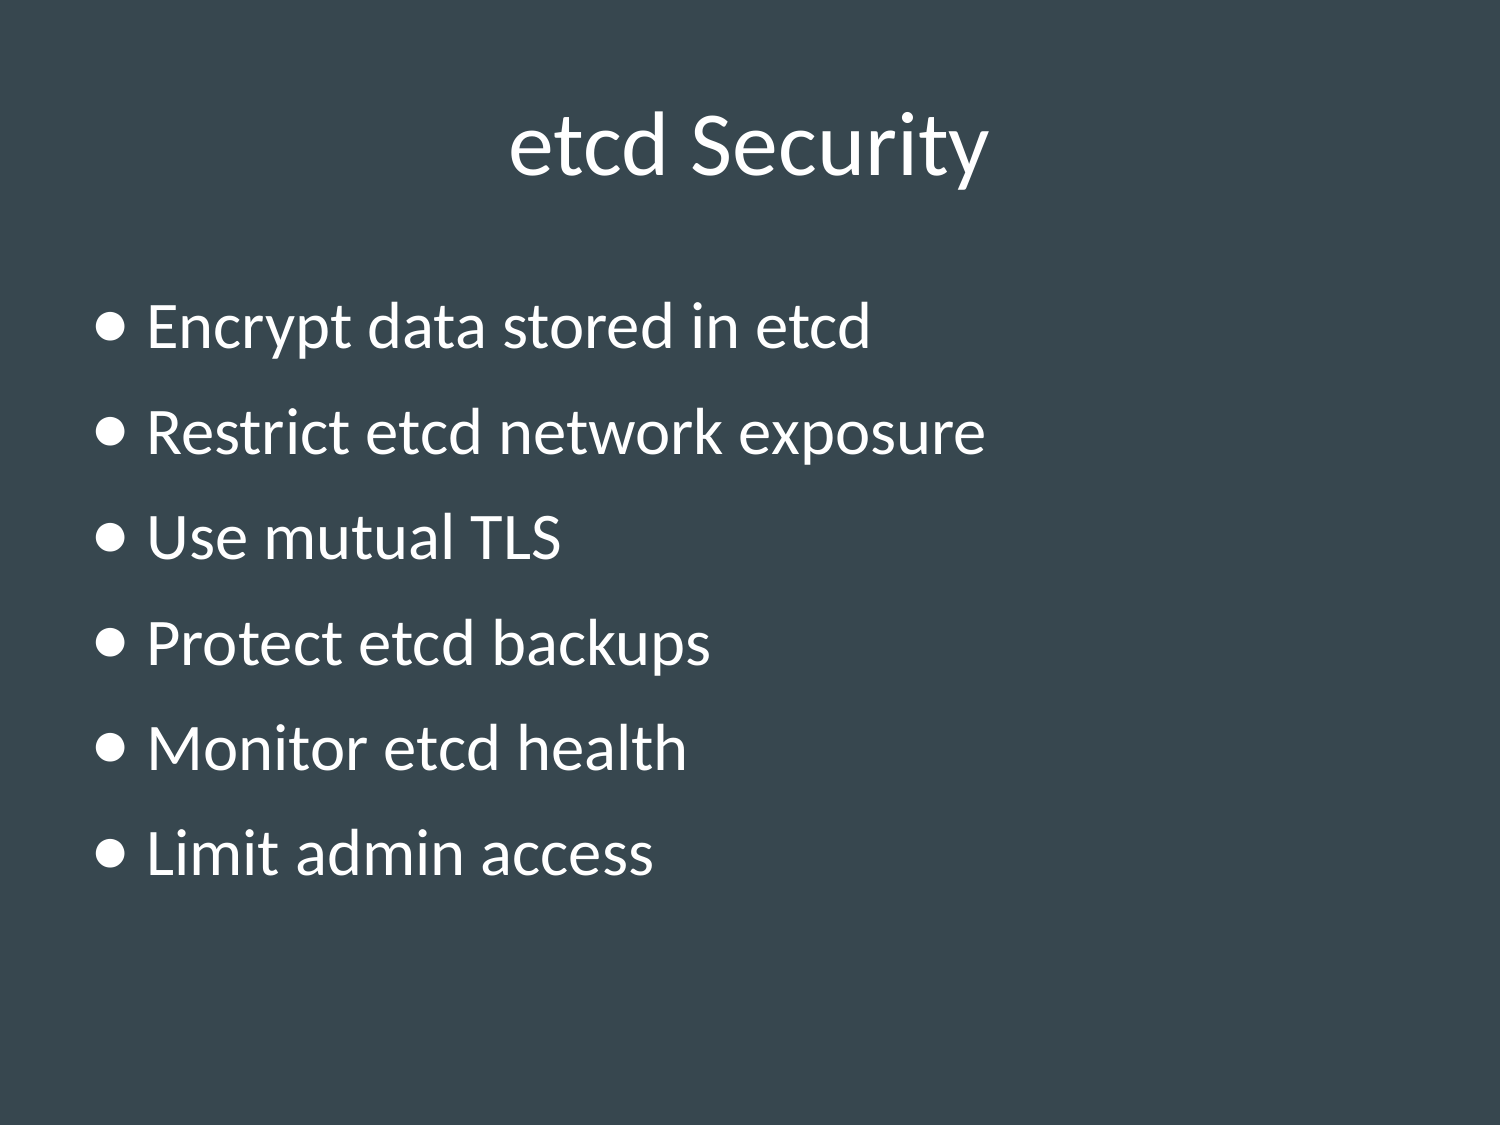

# etcd Security
Encrypt data stored in etcd
Restrict etcd network exposure
Use mutual TLS
Protect etcd backups
Monitor etcd health
Limit admin access